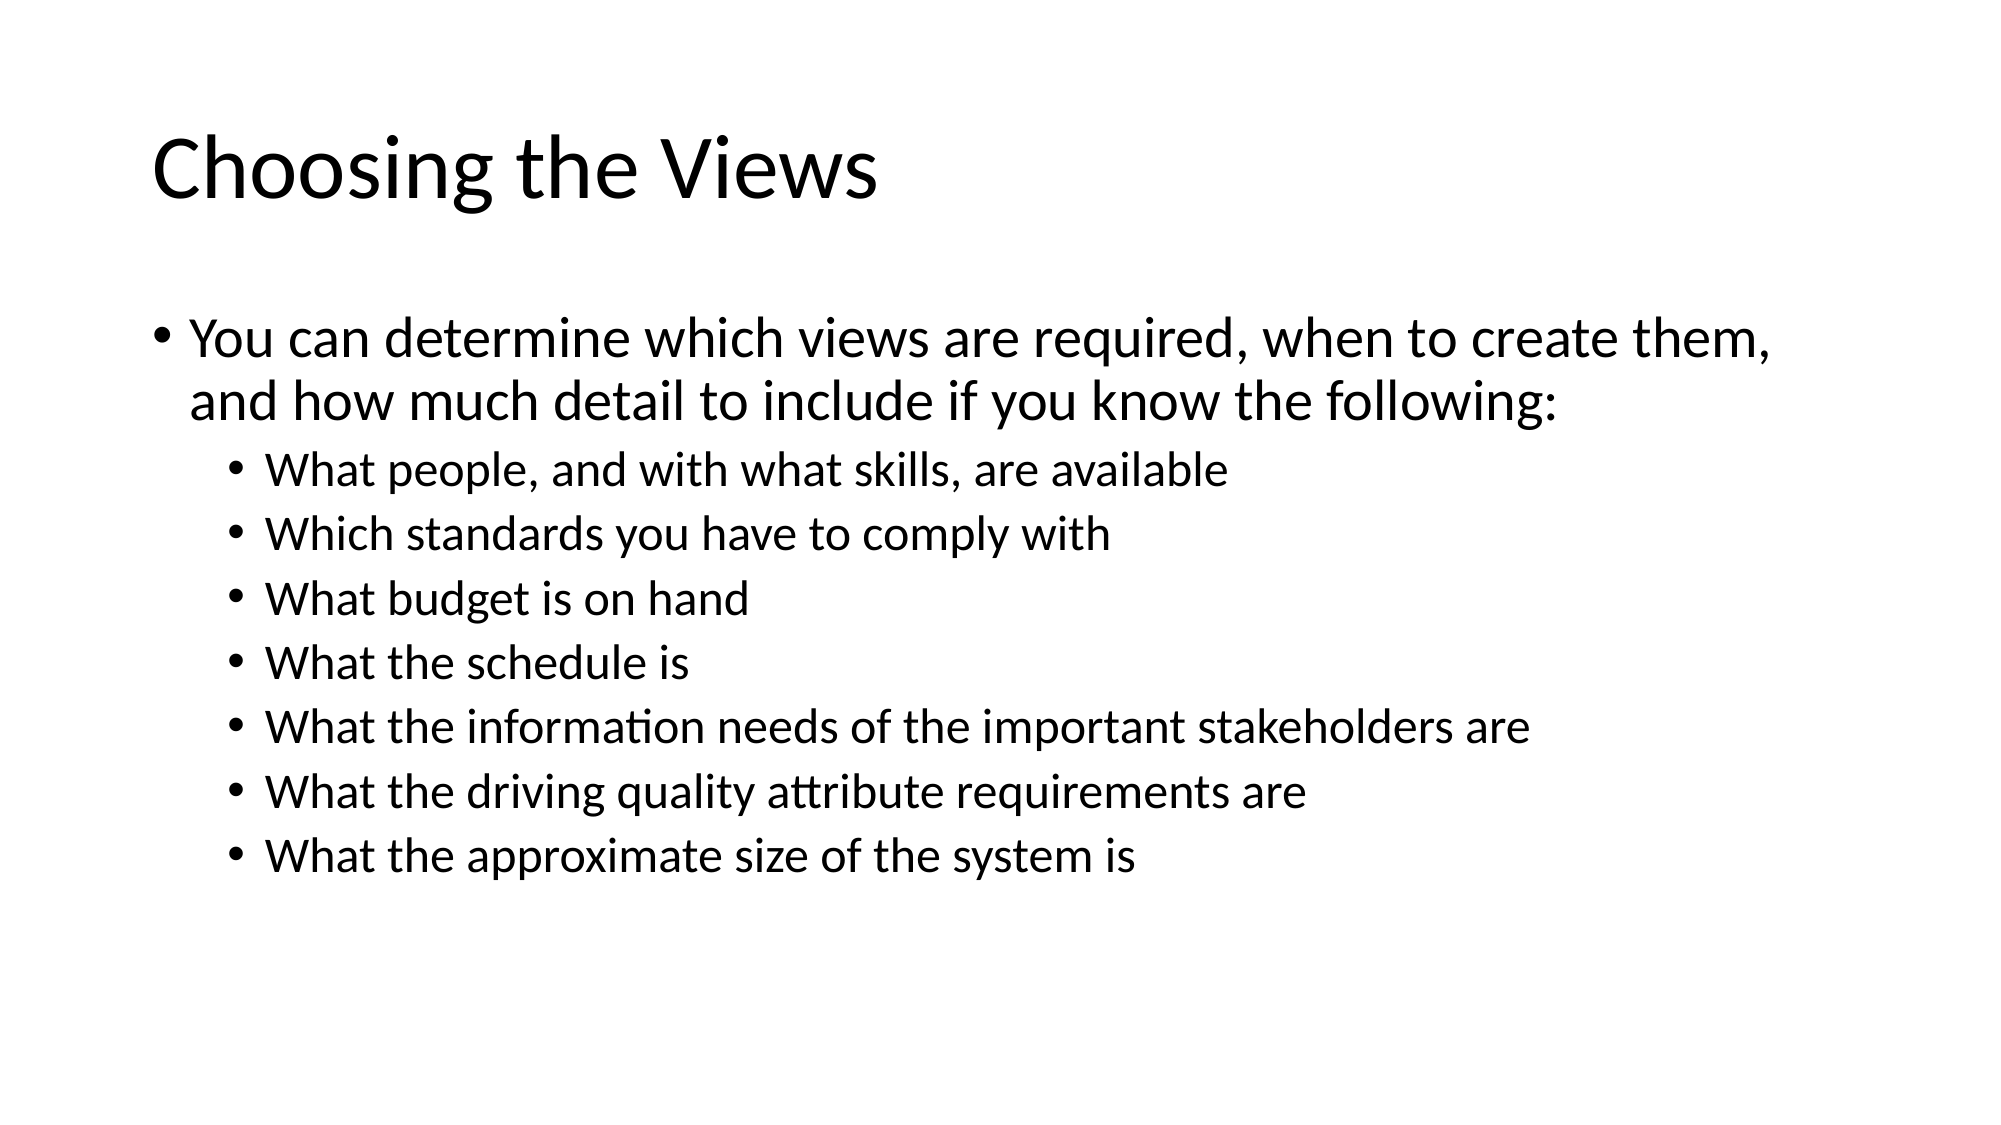

# Choosing the Views
You can determine which views are required, when to create them, and how much detail to include if you know the following:
What people, and with what skills, are available
Which standards you have to comply with
What budget is on hand
What the schedule is
What the information needs of the important stakeholders are
What the driving quality attribute requirements are
What the approximate size of the system is